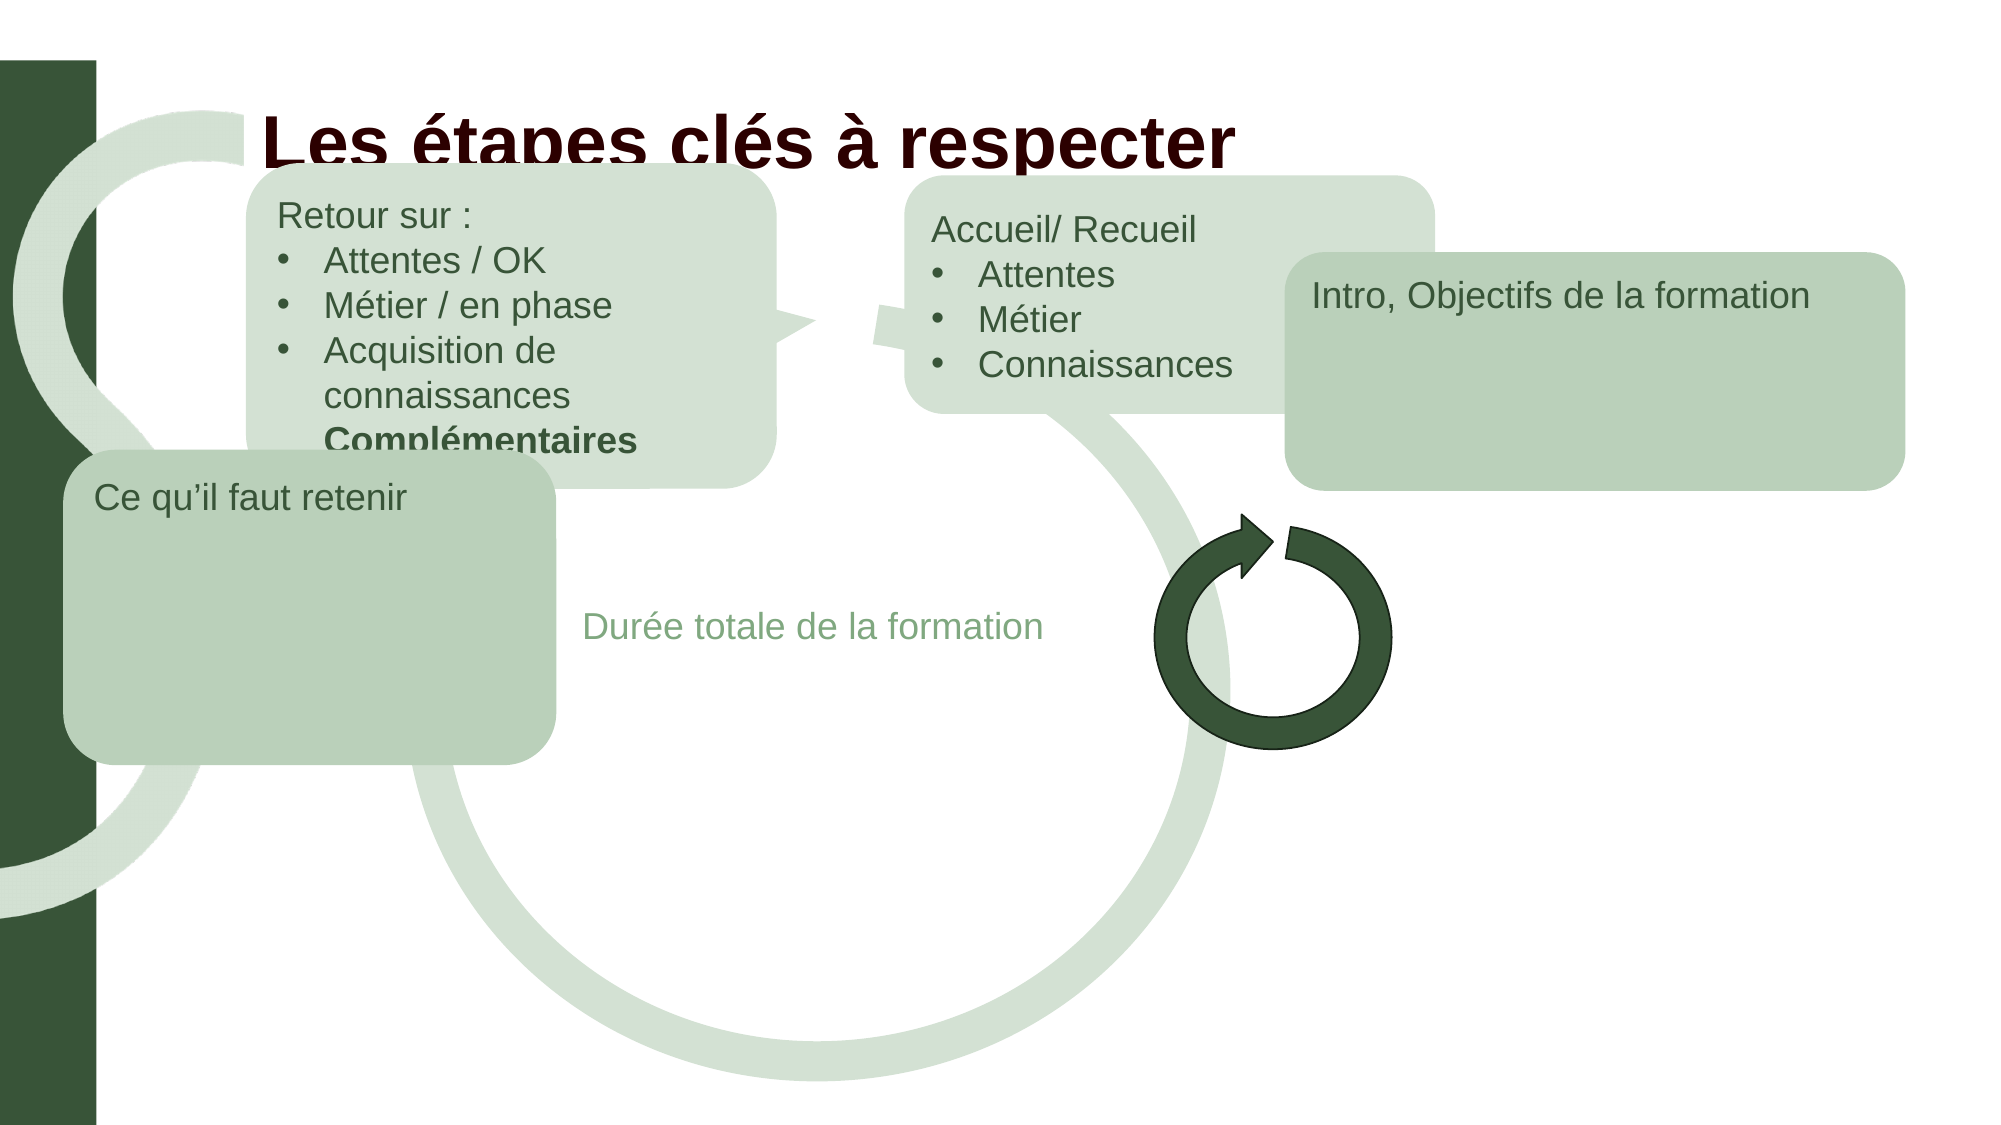

# Les étapes clés à respecter
Retour sur :
Attentes / OK
Métier / en phase
Acquisition de connaissances Complémentaires
Accueil/ Recueil
Attentes
Métier
Connaissances

Intro, Objectifs de la formation
Ce qu’il faut retenir

Durée totale de la formation